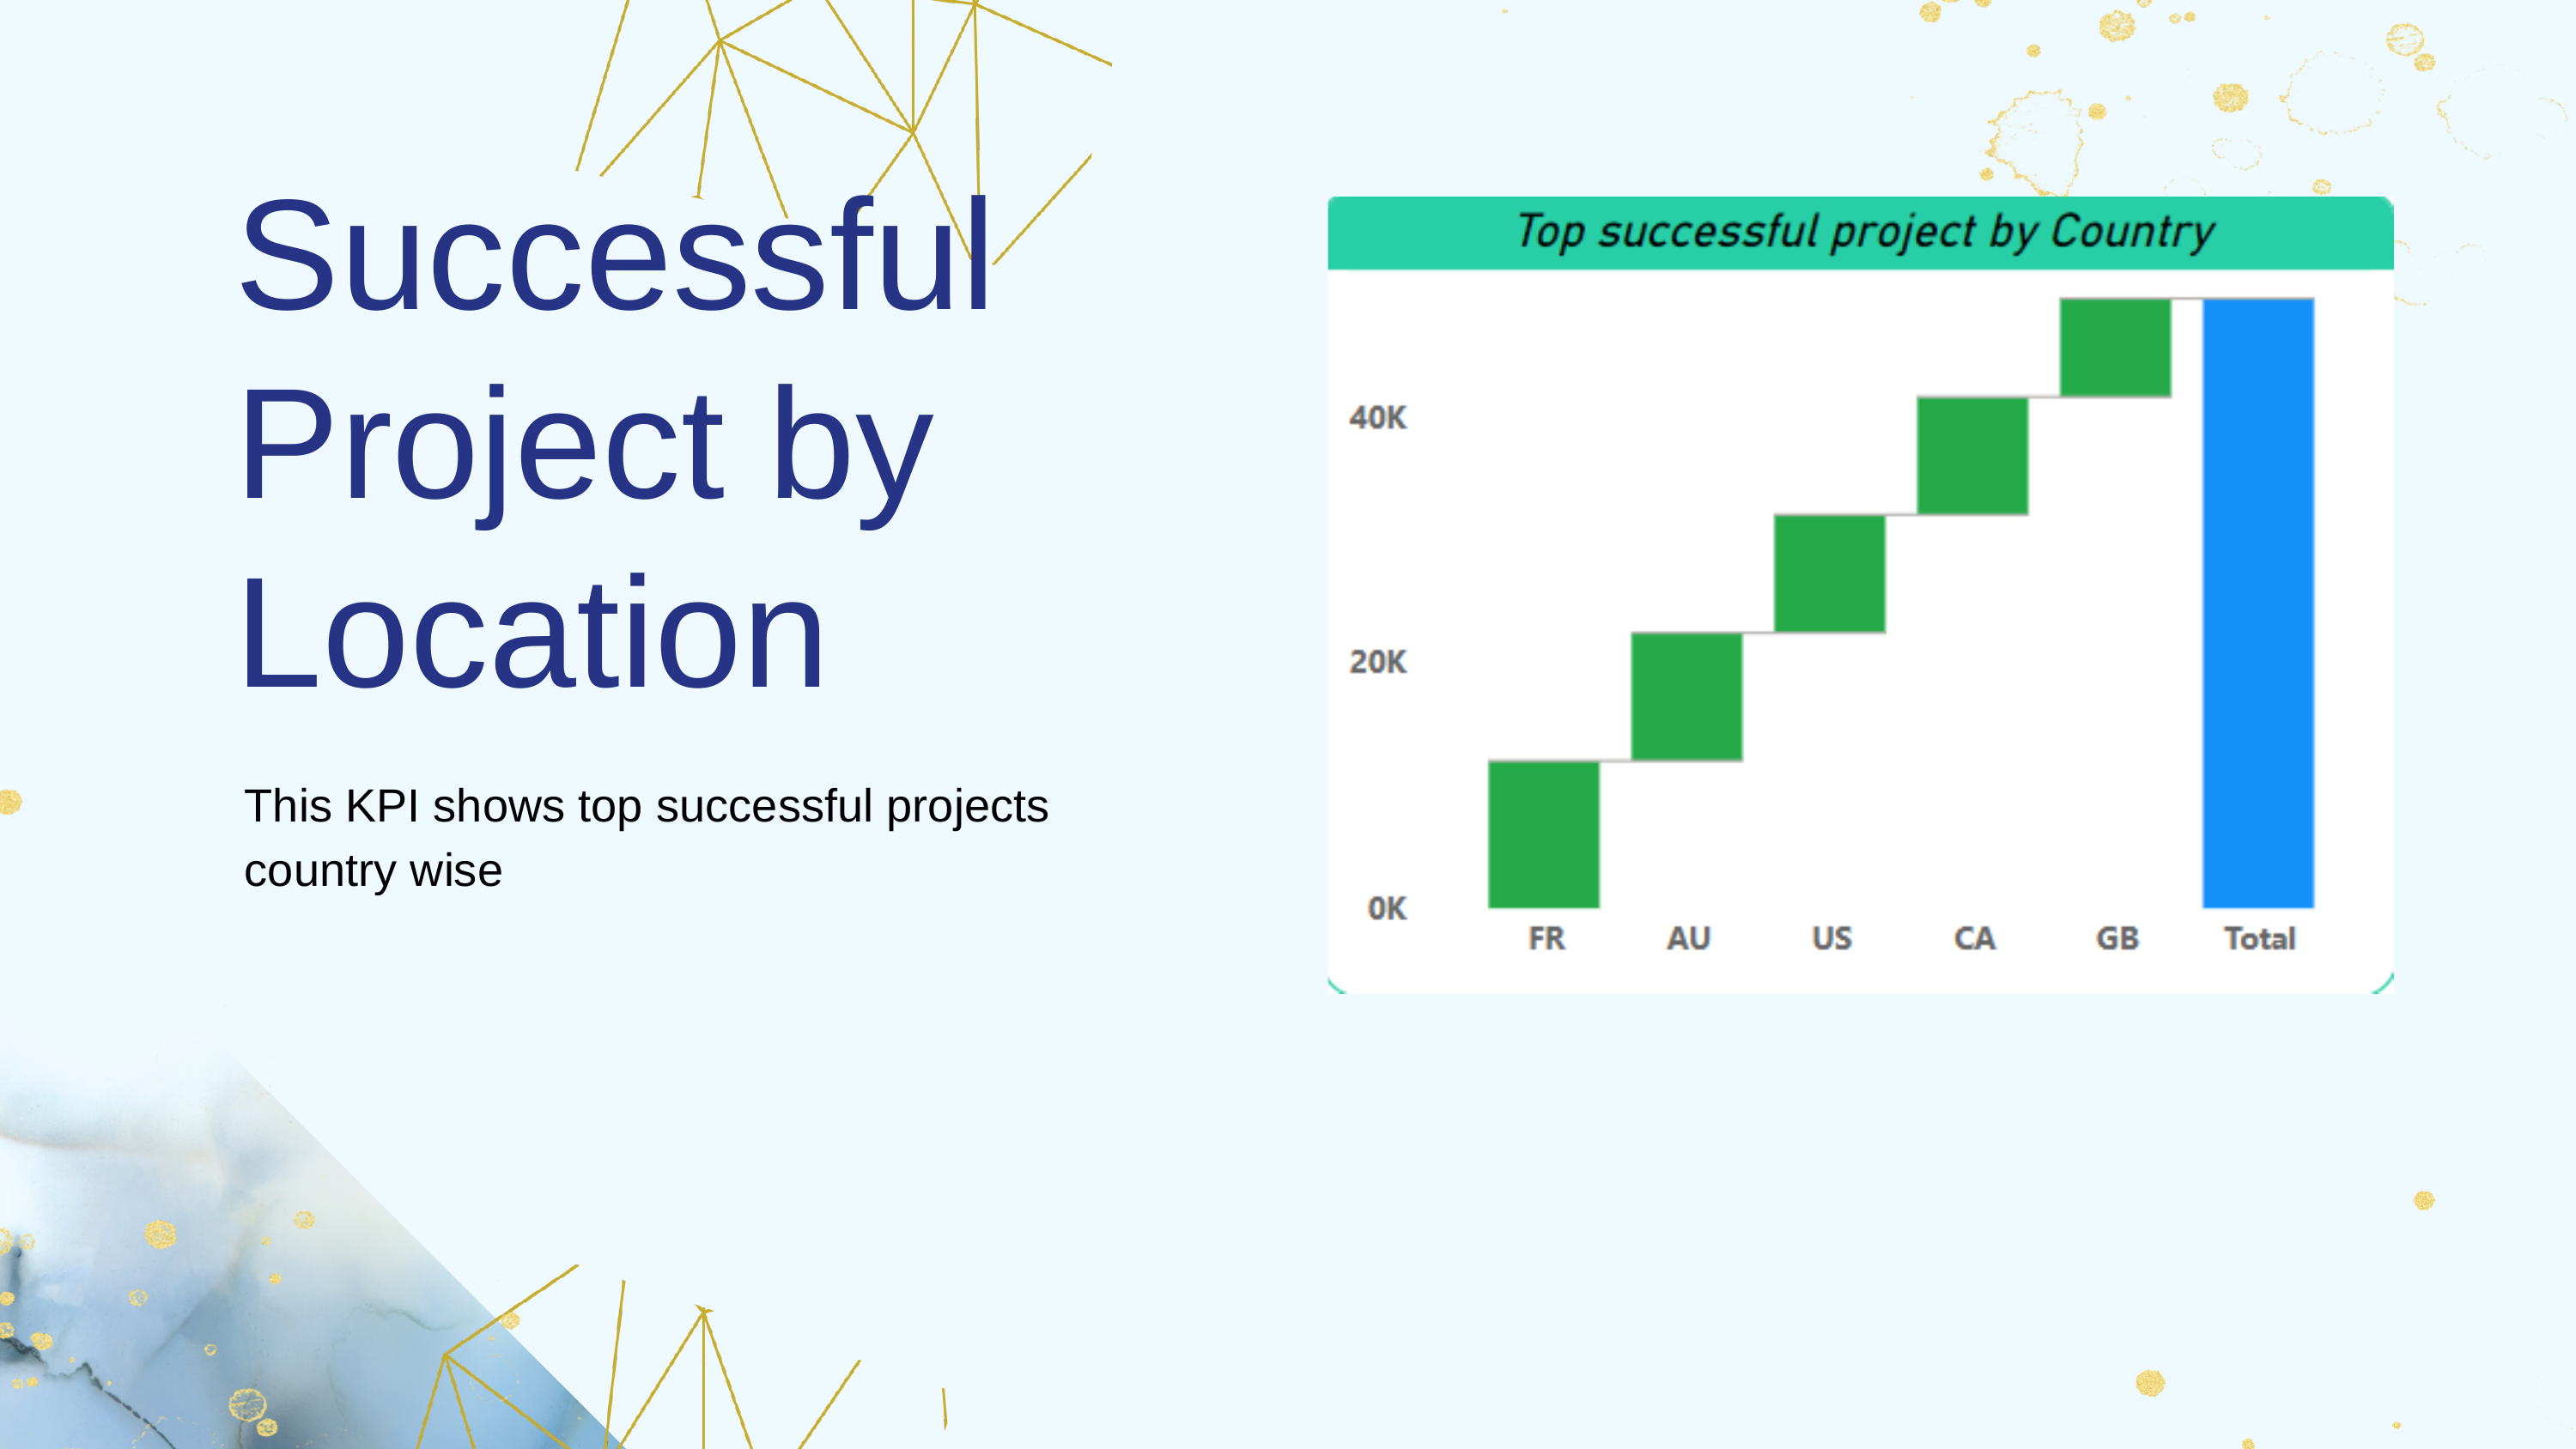

Successful Project by Location

This KPI shows top successful projects country wise